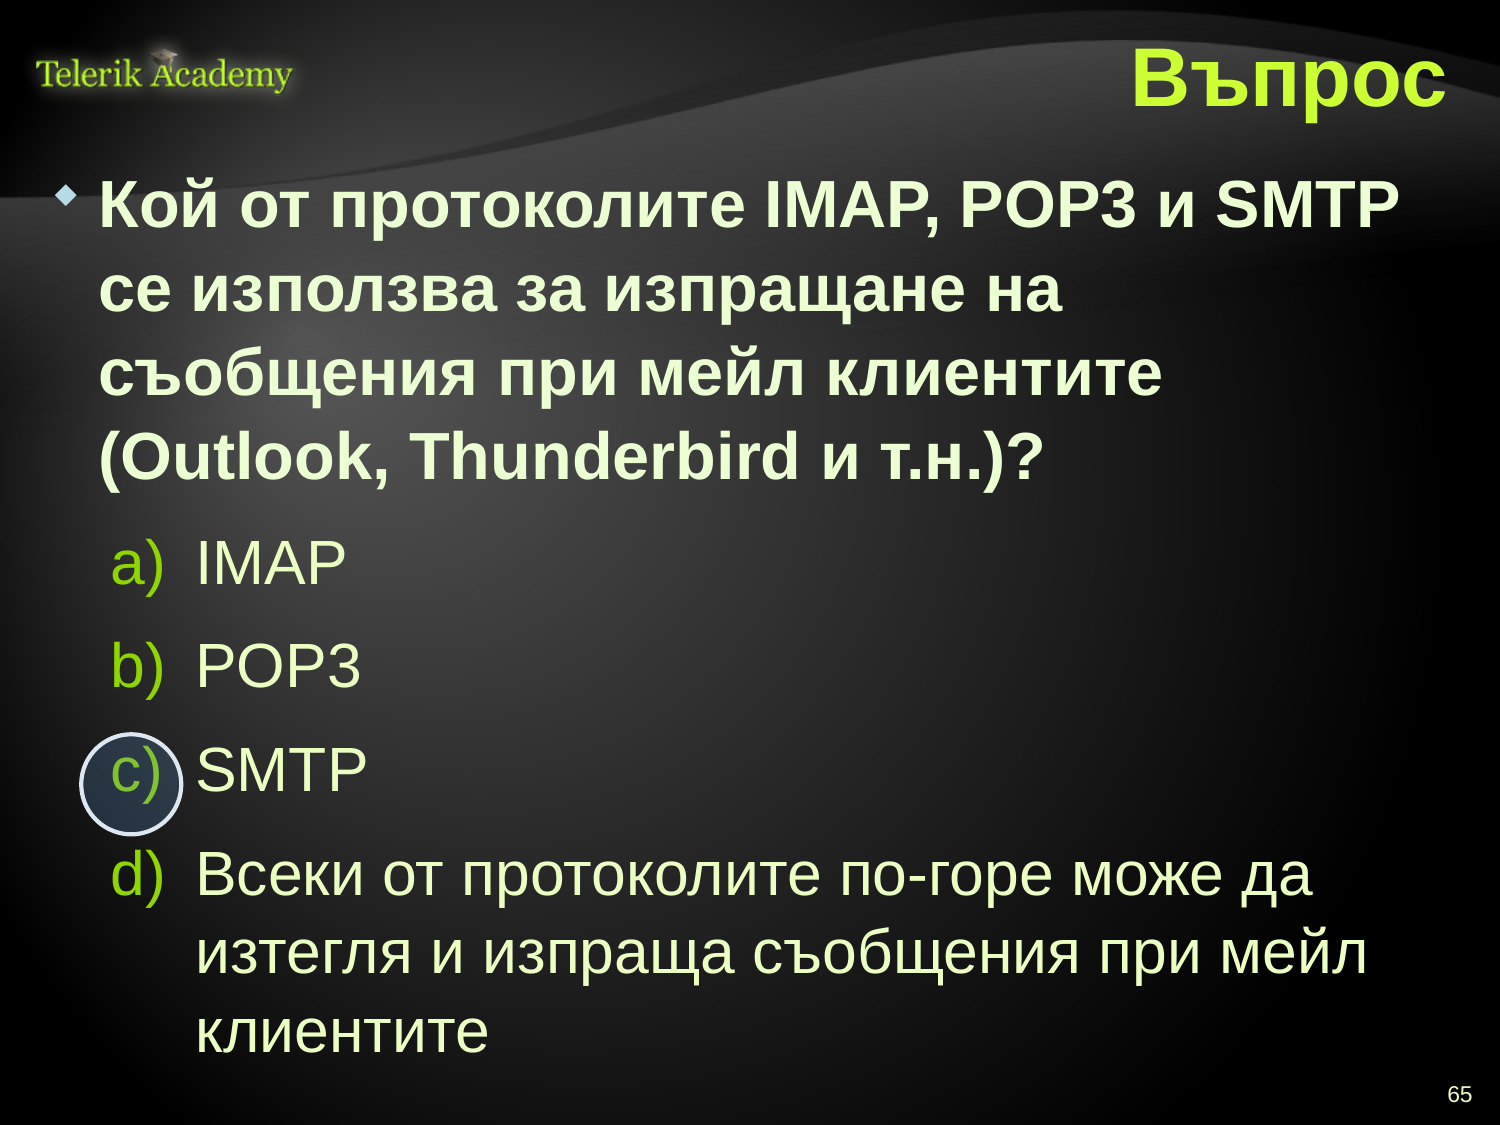

# Въпрос
Кой от протоколите IMAP, POP3 и SMTP се използва за изпращане на съобщения при мейл клиентите (Outlook, Thunderbird и т.н.)?
IMAP
POP3
SMTP
Всеки от протоколите по-горе може да изтегля и изпраща съобщения при мейл клиентите

65